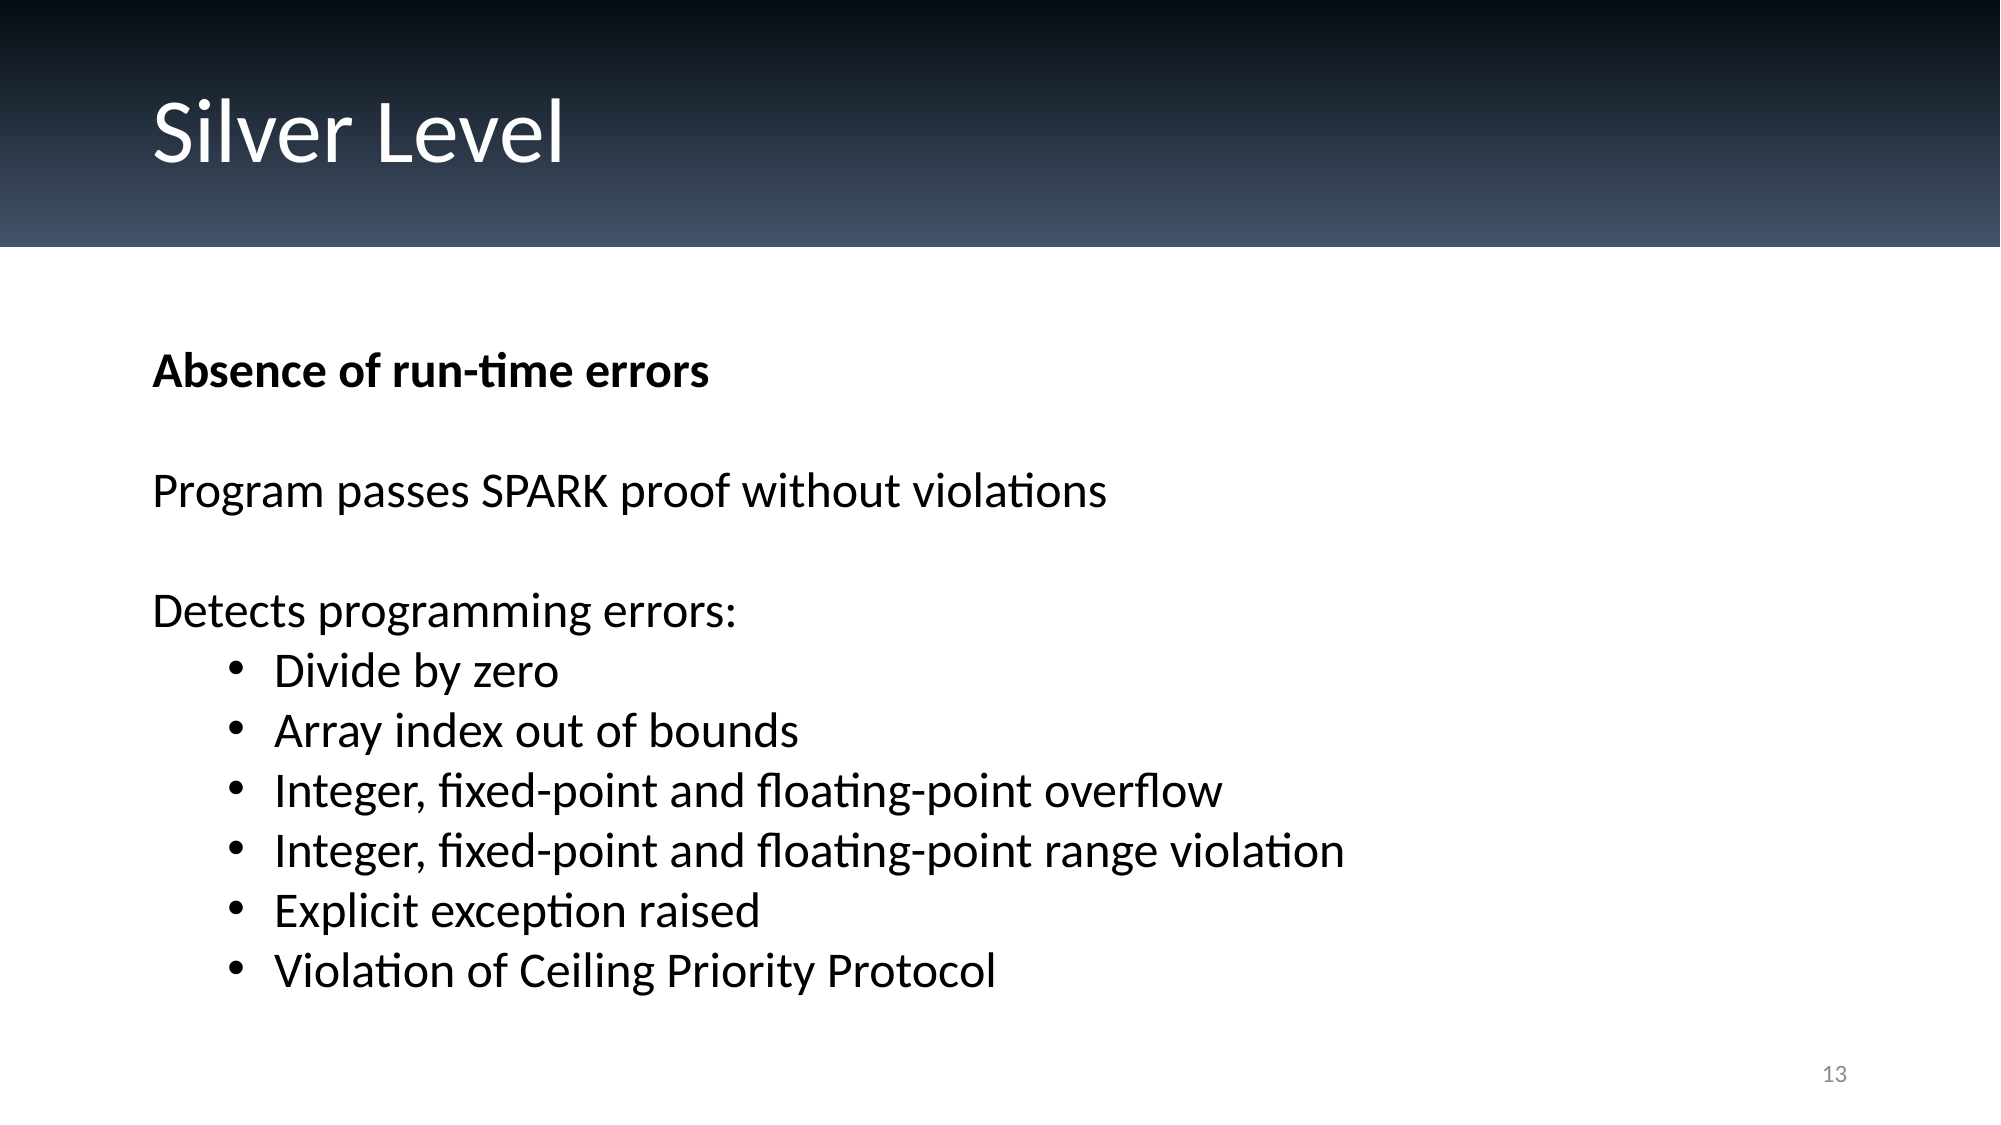

# Silver Level
Absence of run-time errors

Program passes SPARK proof without violations

Detects programming errors:
Divide by zero
Array index out of bounds
Integer, fixed-point and floating-point overflow
Integer, fixed-point and floating-point range violation
Explicit exception raised
Violation of Ceiling Priority Protocol

13